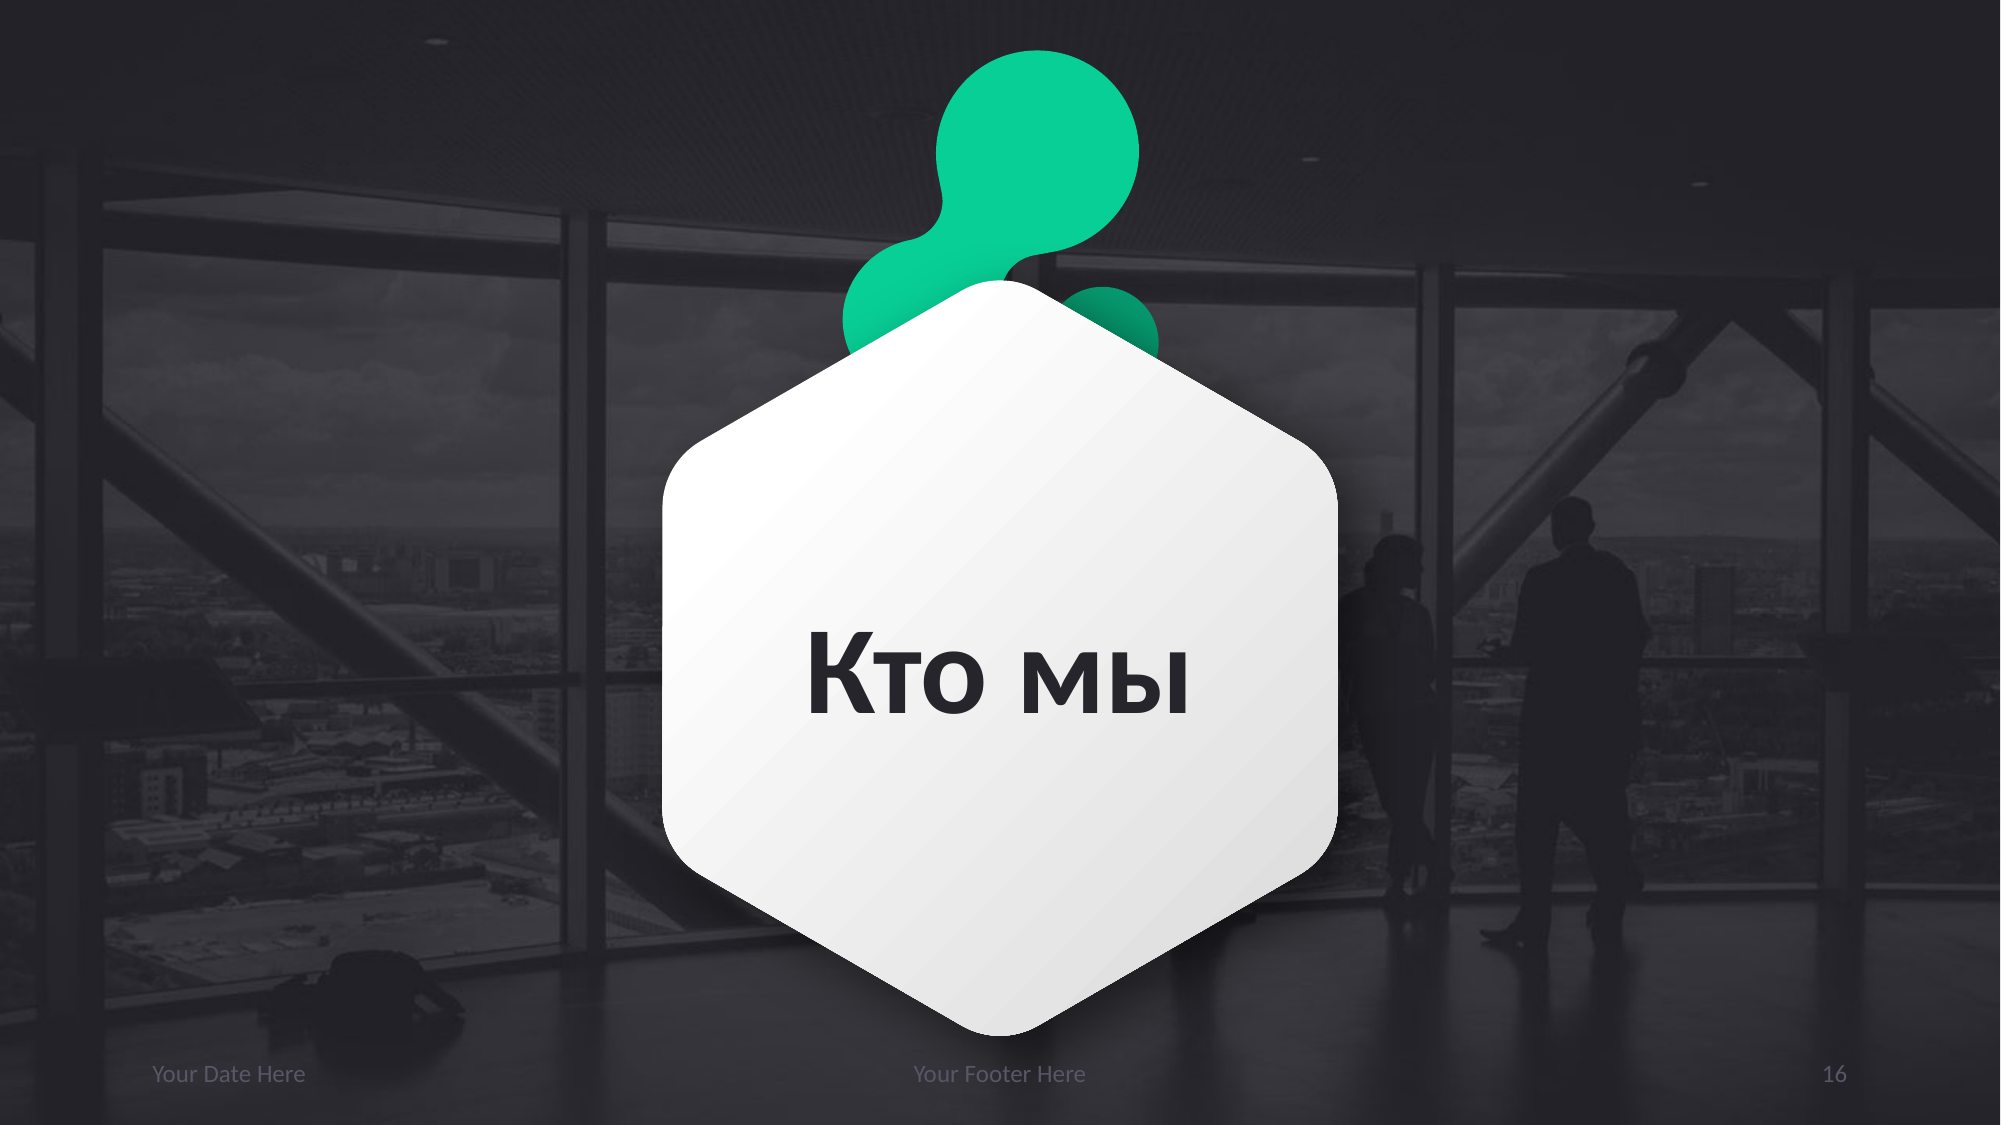

# Кто мы
Your Date Here
Your Footer Here
16
Photo by Charles Forerunner on Unsplash